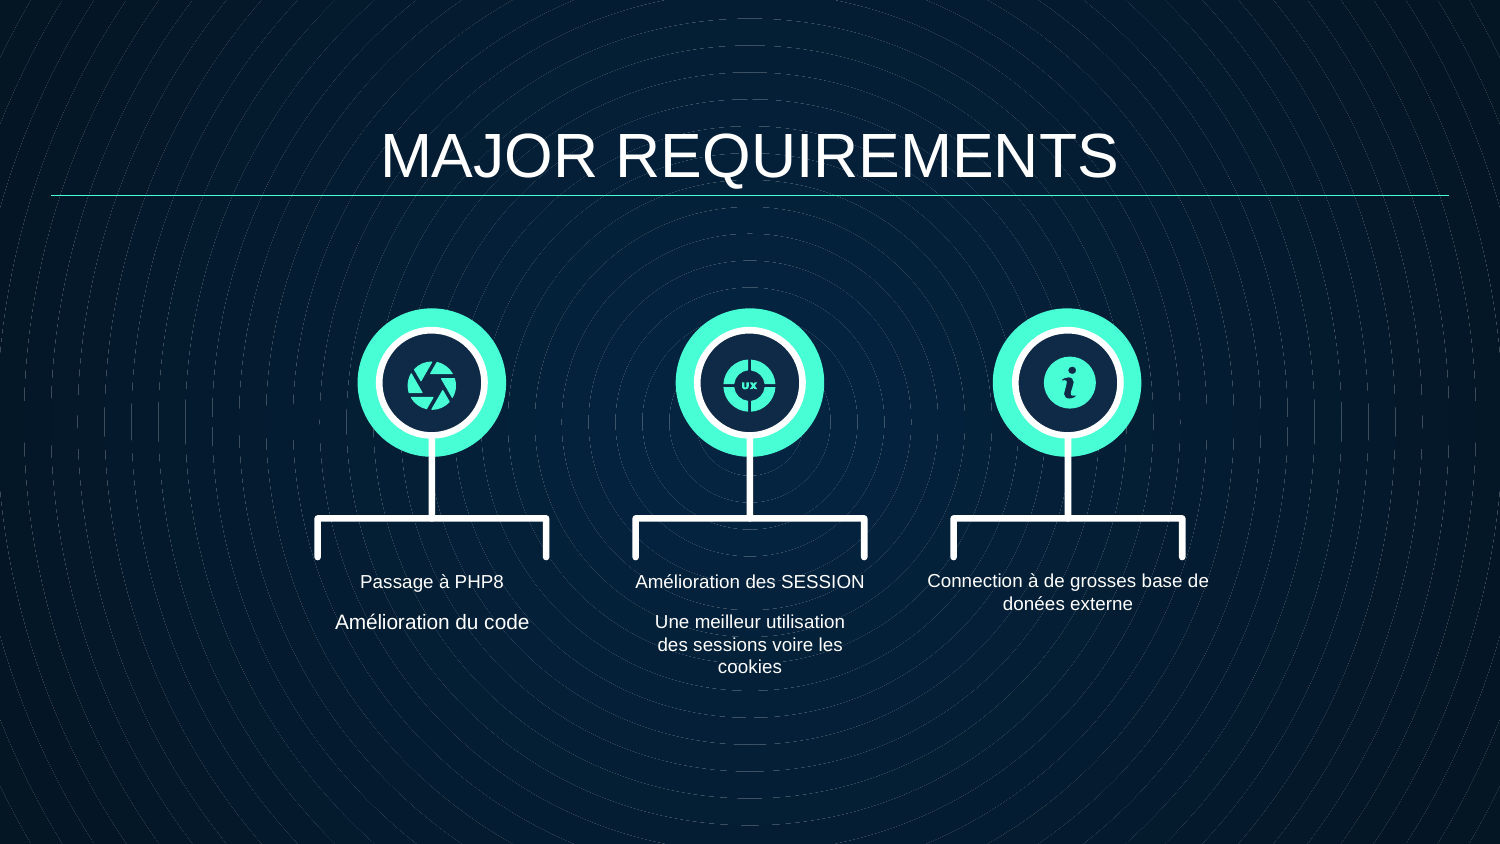

MAJOR REQUIREMENTS

Passage à PHP8
# Amélioration des SESSION
Amélioration du code
Une meilleur utilisation des sessions voire les cookies
Connection à de grosses base de donées externe